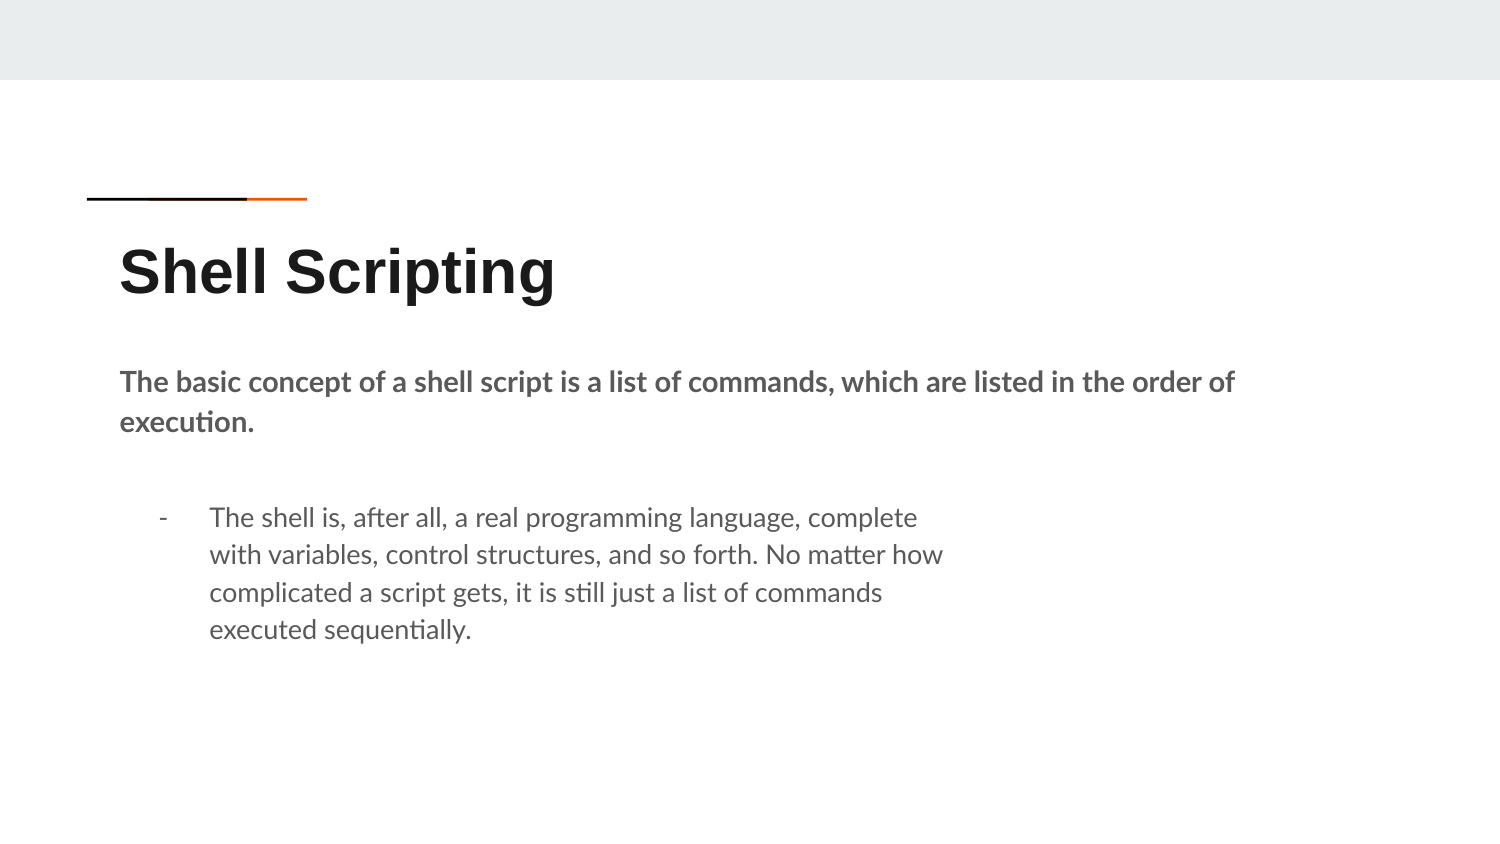

# Shell Scripting

The basic concept of a shell script is a list of commands, which are listed in the order of execution.
The shell is, after all, a real programming language, complete with variables, control structures, and so forth. No matter how complicated a script gets, it is still just a list of commands executed sequentially.